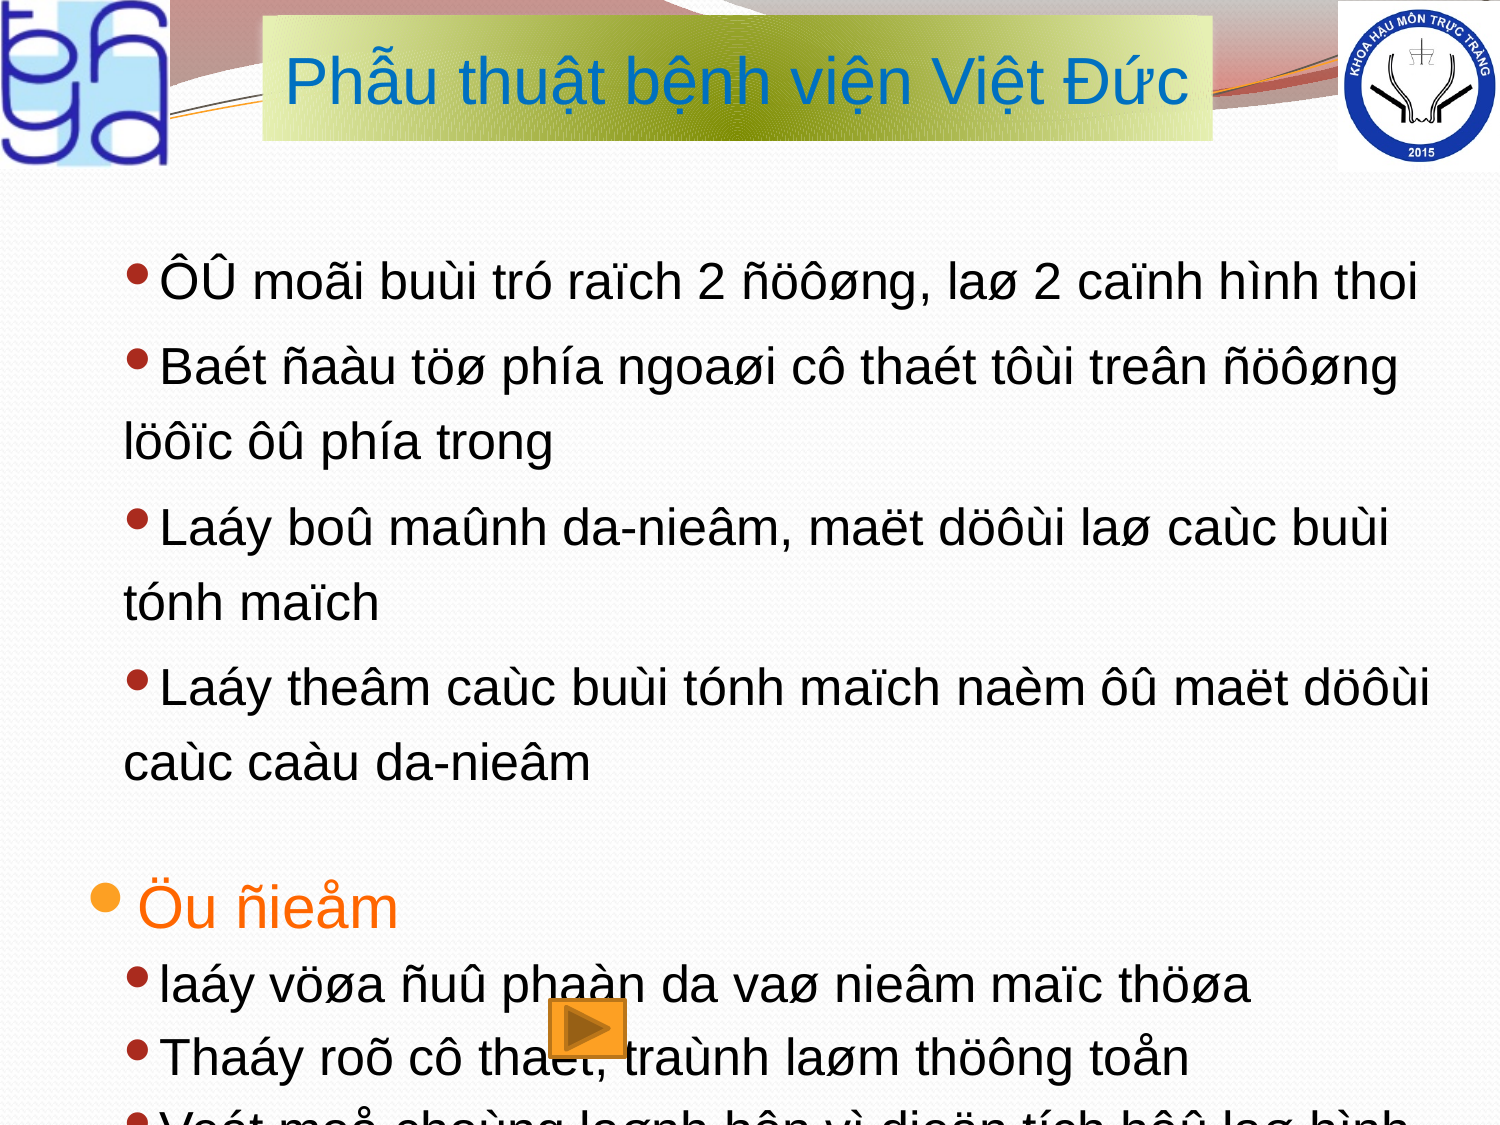

Phẫu thuật bệnh viện Việt Đức
ÔÛ moãi buùi tró raïch 2 ñöôøng, laø 2 caïnh hình thoi
Baét ñaàu töø phía ngoaøi cô thaét tôùi treân ñöôøng löôïc ôû phía trong
Laáy boû maûnh da-nieâm, maët döôùi laø caùc buùi tónh maïch
Laáy theâm caùc buùi tónh maïch naèm ôû maët döôùi caùc caàu da-nieâm
Öu ñieåm
laáy vöøa ñuû phaàn da vaø nieâm maïc thöøa
Thaáy roõ cô thaét, traùnh laøm thöông toån
Veát moå choùng laønh hôn vì dieän tích hôû laø hình thoi,